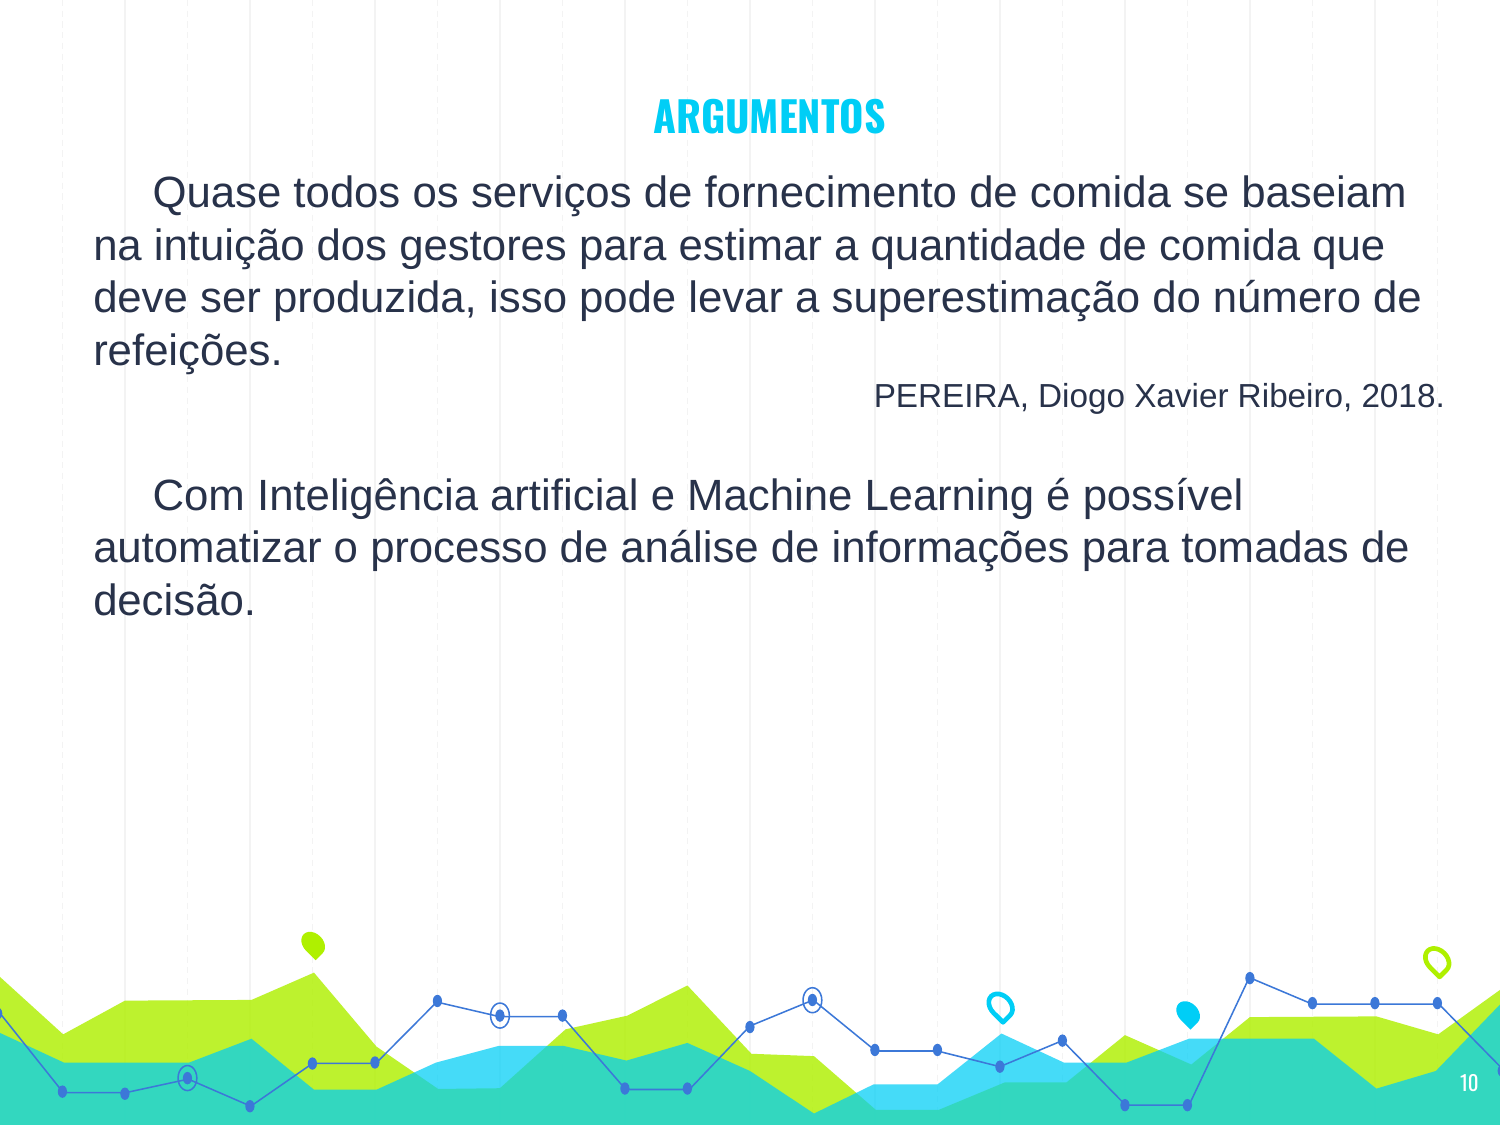

# ARGUMENTOS
	Quase todos os serviços de fornecimento de comida se baseiam na intuição dos gestores para estimar a quantidade de comida que deve ser produzida, isso pode levar a superestimação do número de refeições.
PEREIRA, Diogo Xavier Ribeiro, 2018.

	Com Inteligência artificial e Machine Learning é possível automatizar o processo de análise de informações para tomadas de decisão.

10